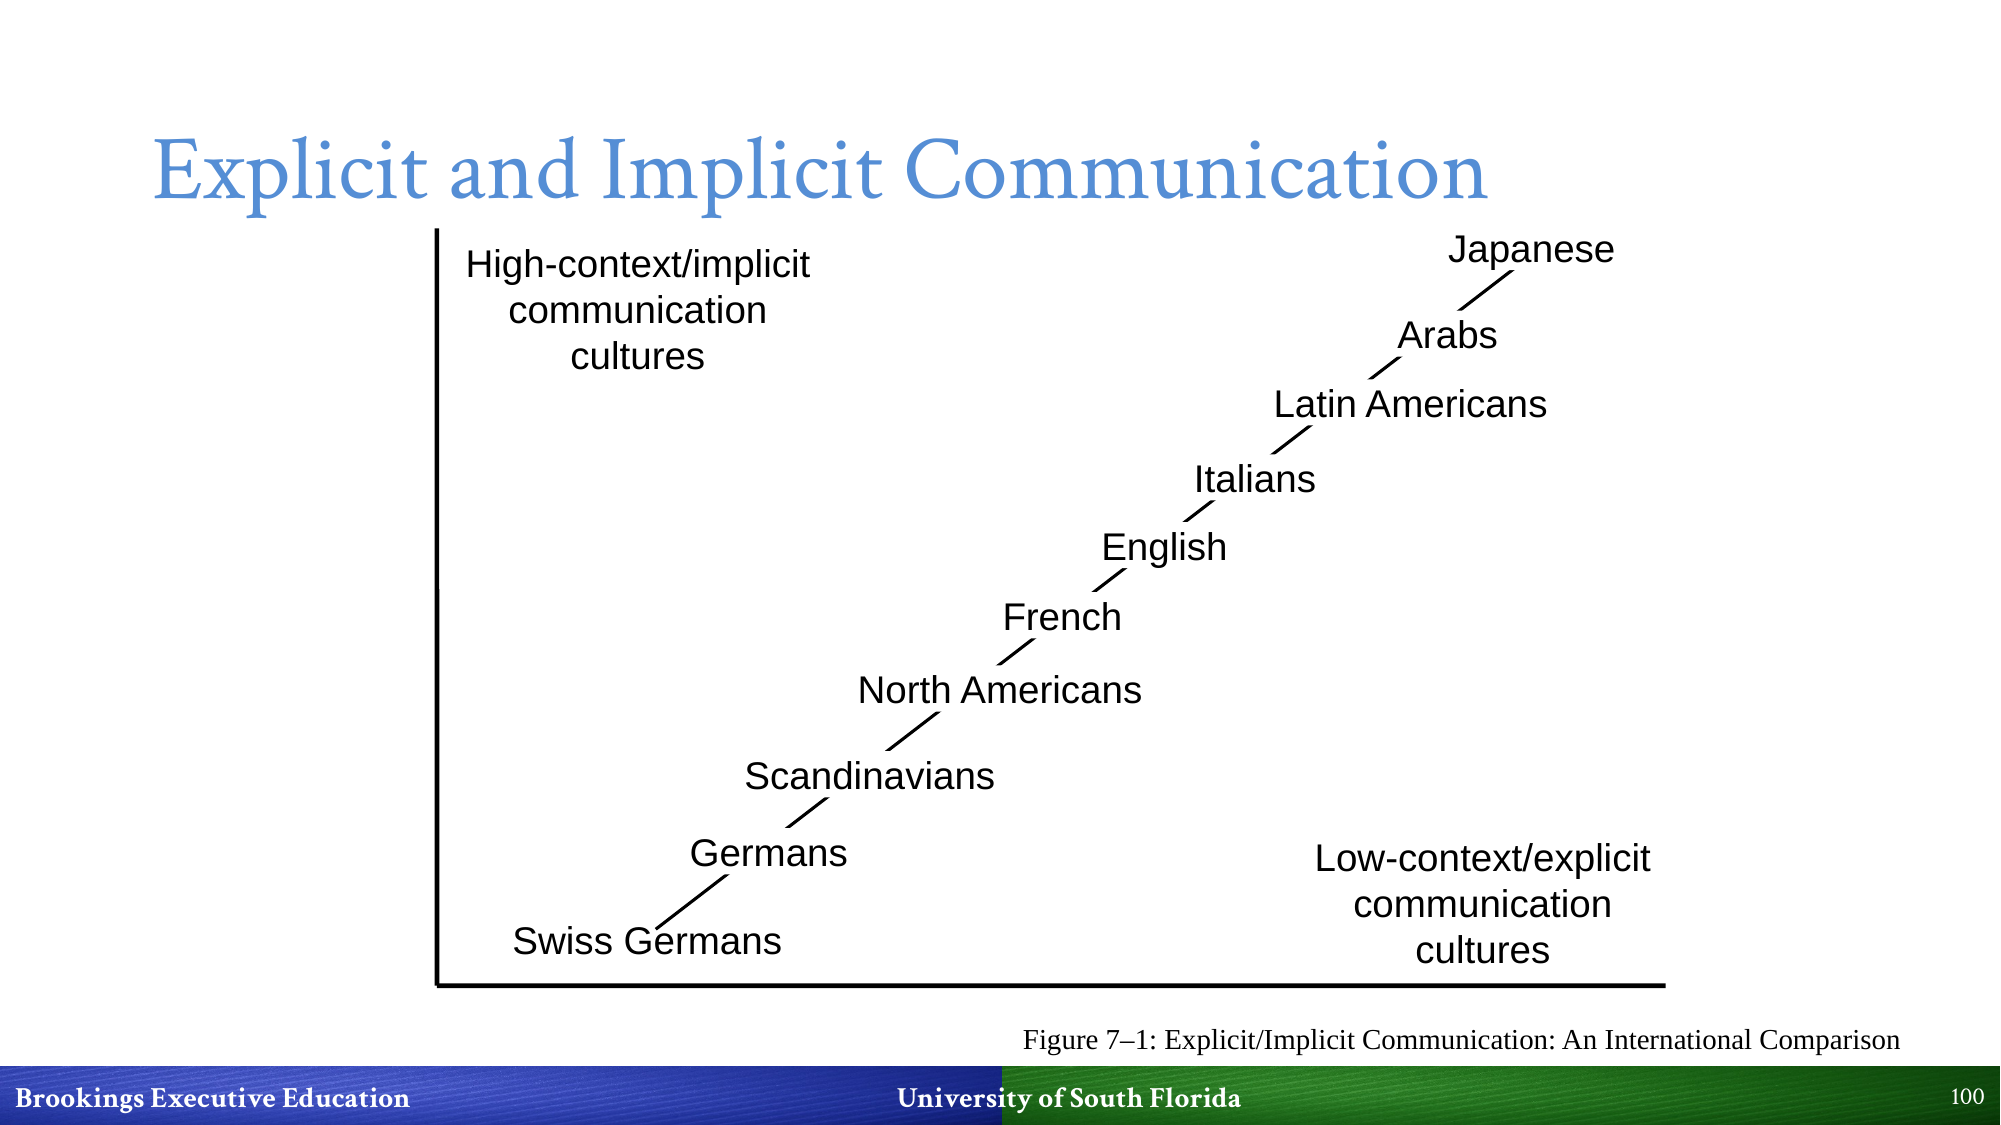

# Explicit and Implicit Communication
Japanese

High-context/implicit communication cultures
Low-context/explicit communication cultures

Arabs
Latin Americans
Italians
English
French
North Americans
Scandinavians
Germans
Swiss Germans
Figure 7–1: Explicit/Implicit Communication: An International Comparison
100
Brookings Executive Education                              		                University of South Florida